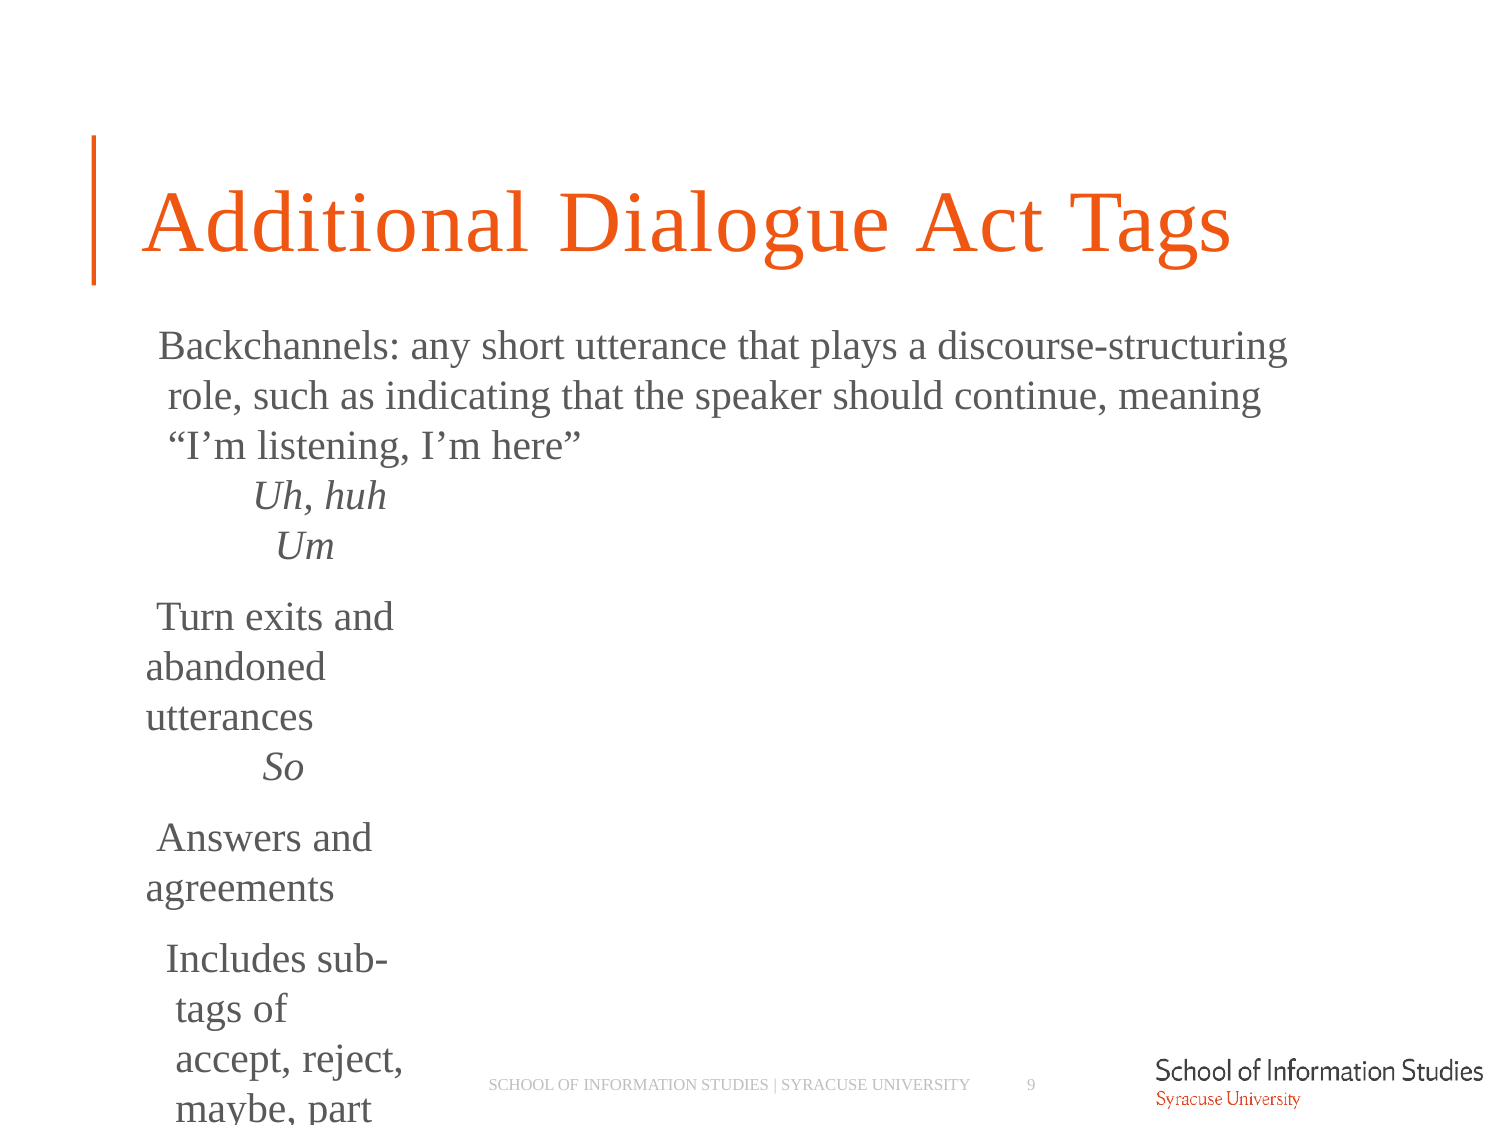

# Additional Dialogue Act Tags
­ Backchannels: any short utterance that plays a discourse-structuring  role, such as indicating that the speaker should continue, meaning  “I’m listening, I’m here”
Uh, huh  Um
­ Turn exits and abandoned utterances
So
­ Answers and agreements
­ Includes sub-tags of accept, reject, maybe, part
­ And many other types, such as:
­ Hedge so I don’t know
SCHOOL OF INFORMATION STUDIES | SYRACUSE UNIVERSITY
9